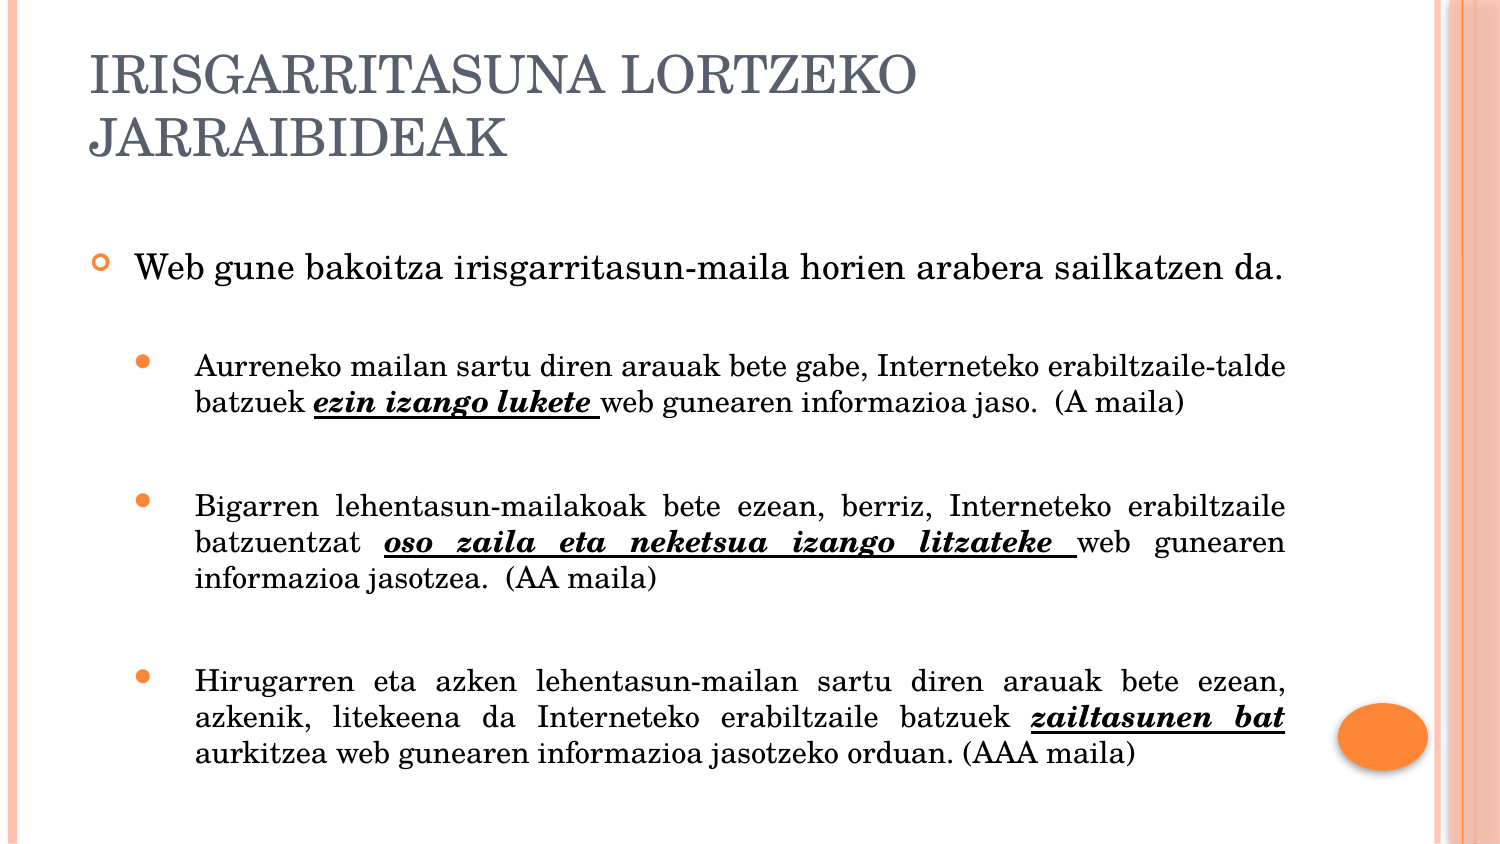

# Irisgarritasuna lortzeko jarraibideak

Web gune bakoitza irisgarritasun-maila horien arabera sailkatzen da.

Aurreneko mailan sartu diren arauak bete gabe, Interneteko erabiltzaile-talde batzuek ezin izango lukete web gunearen informazioa jaso.  (A maila)

Bigarren lehentasun-mailakoak bete ezean, berriz, Interneteko erabiltzaile batzuentzat oso zaila eta neketsua izango litzateke web gunearen informazioa jasotzea.  (AA maila)

Hirugarren eta azken lehentasun-mailan sartu diren arauak bete ezean, azkenik, litekeena da Interneteko erabiltzaile batzuek zailtasunen bat aurkitzea web gunearen informazioa jasotzeko orduan. (AAA maila)